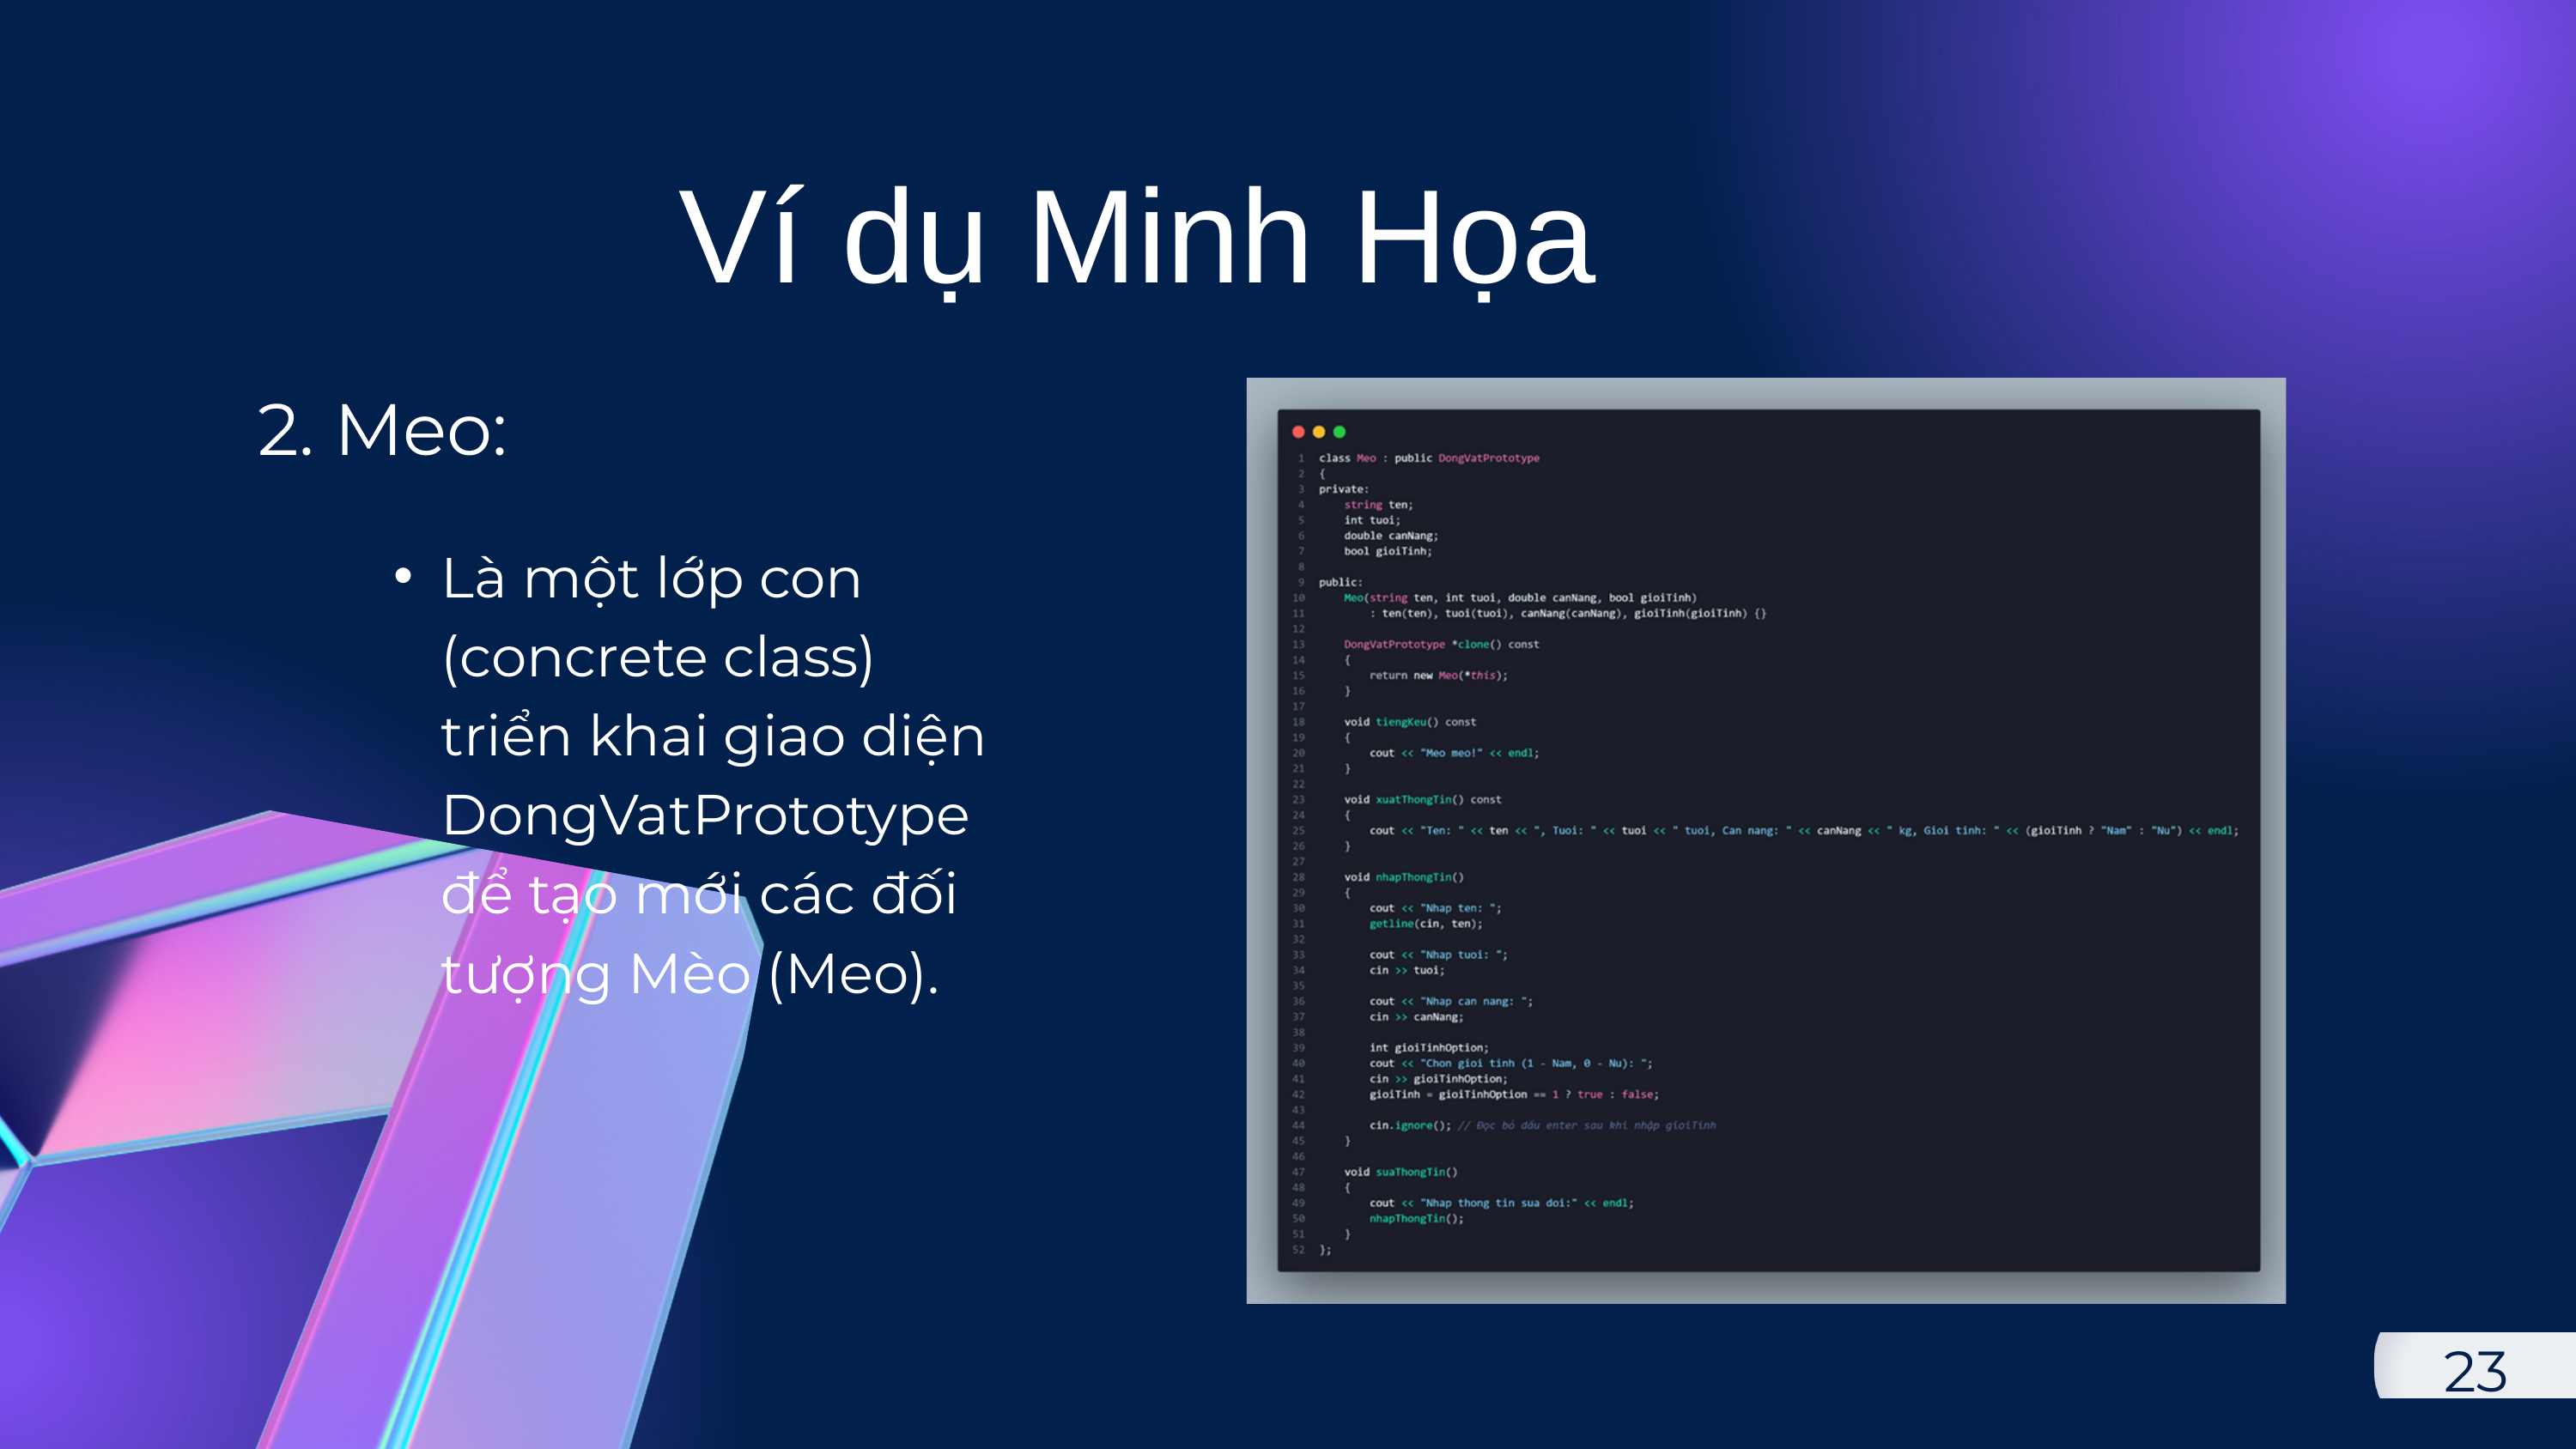

Ví dụ Minh Họa
2. Meo:

Là một lớp con (concrete class) triển khai giao diện DongVatPrototype để tạo mới các đối tượng Mèo (Meo).

23